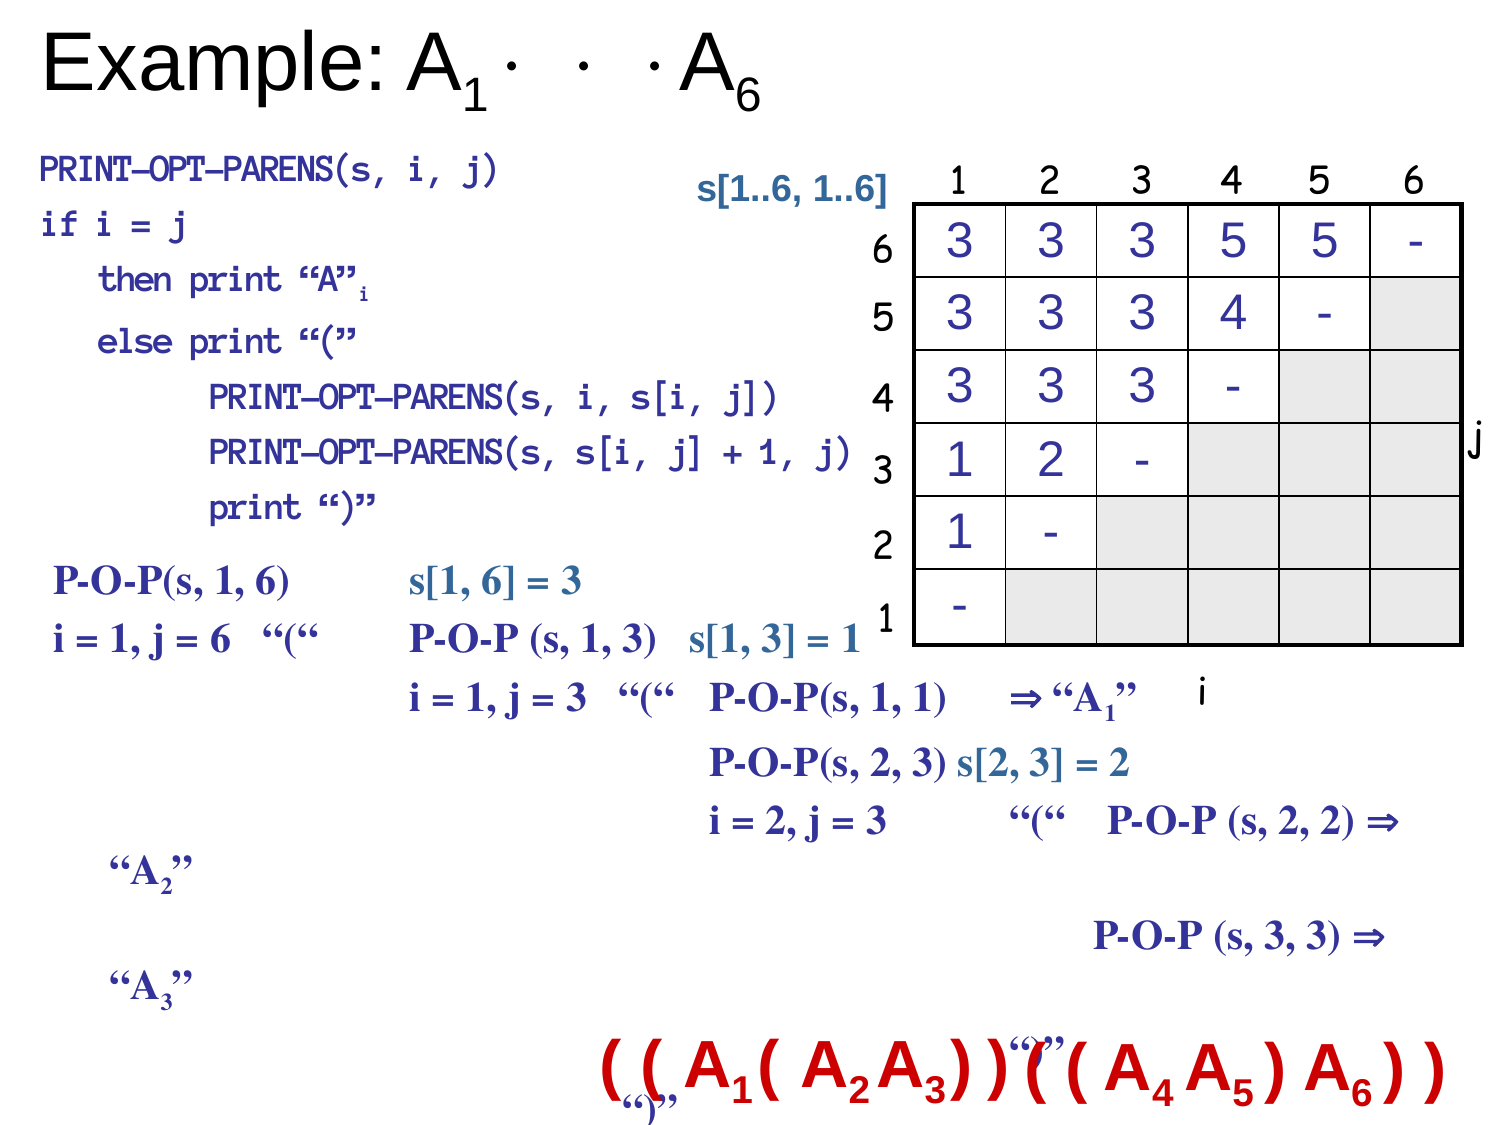

# Example: A1⋅ ⋅ ⋅A6
PRINT-OPT-PARENS(s, i, j)
if i = j
   then print “A”i
   else print “(”
	      PRINT-OPT-PARENS(s, i, s[i, j])
	      PRINT-OPT-PARENS(s, s[i, j] + 1, j)
	      print “)”
s[1..6, 1..6]
1
2
3
4
5
6
| 3 | 3 | 3 | 5 | 5 | - |
| --- | --- | --- | --- | --- | --- |
| 3 | 3 | 3 | 4 | - |  |
| 3 | 3 | 3 | - |  |  |
| 1 | 2 | - |  |  |  |
| 1 | - |  |  |  |  |
| - |  |  |  |  |  |
6
5
4
j
3
2
P-O-P(s, 1, 6)	s[1, 6] = 3
i = 1, j = 6   “(“ 	P-O-P (s, 1, 3)   s[1, 3] = 1
			i = 1, j = 3   “(“ 	P-O-P(s, 1, 1) 	⇒ “A1”
					P-O-P(s, 2, 3) s[2, 3] = 2
					i = 2, j = 3 	“(“    P-O-P (s, 2, 2) ⇒ “A2”
							        P-O-P (s, 3, 3) ⇒ “A3”
							“)”
				      “)”
1
i
(
(
A1
(
A2
A3
)
)
( ( A4 A5 ) A6 ) )